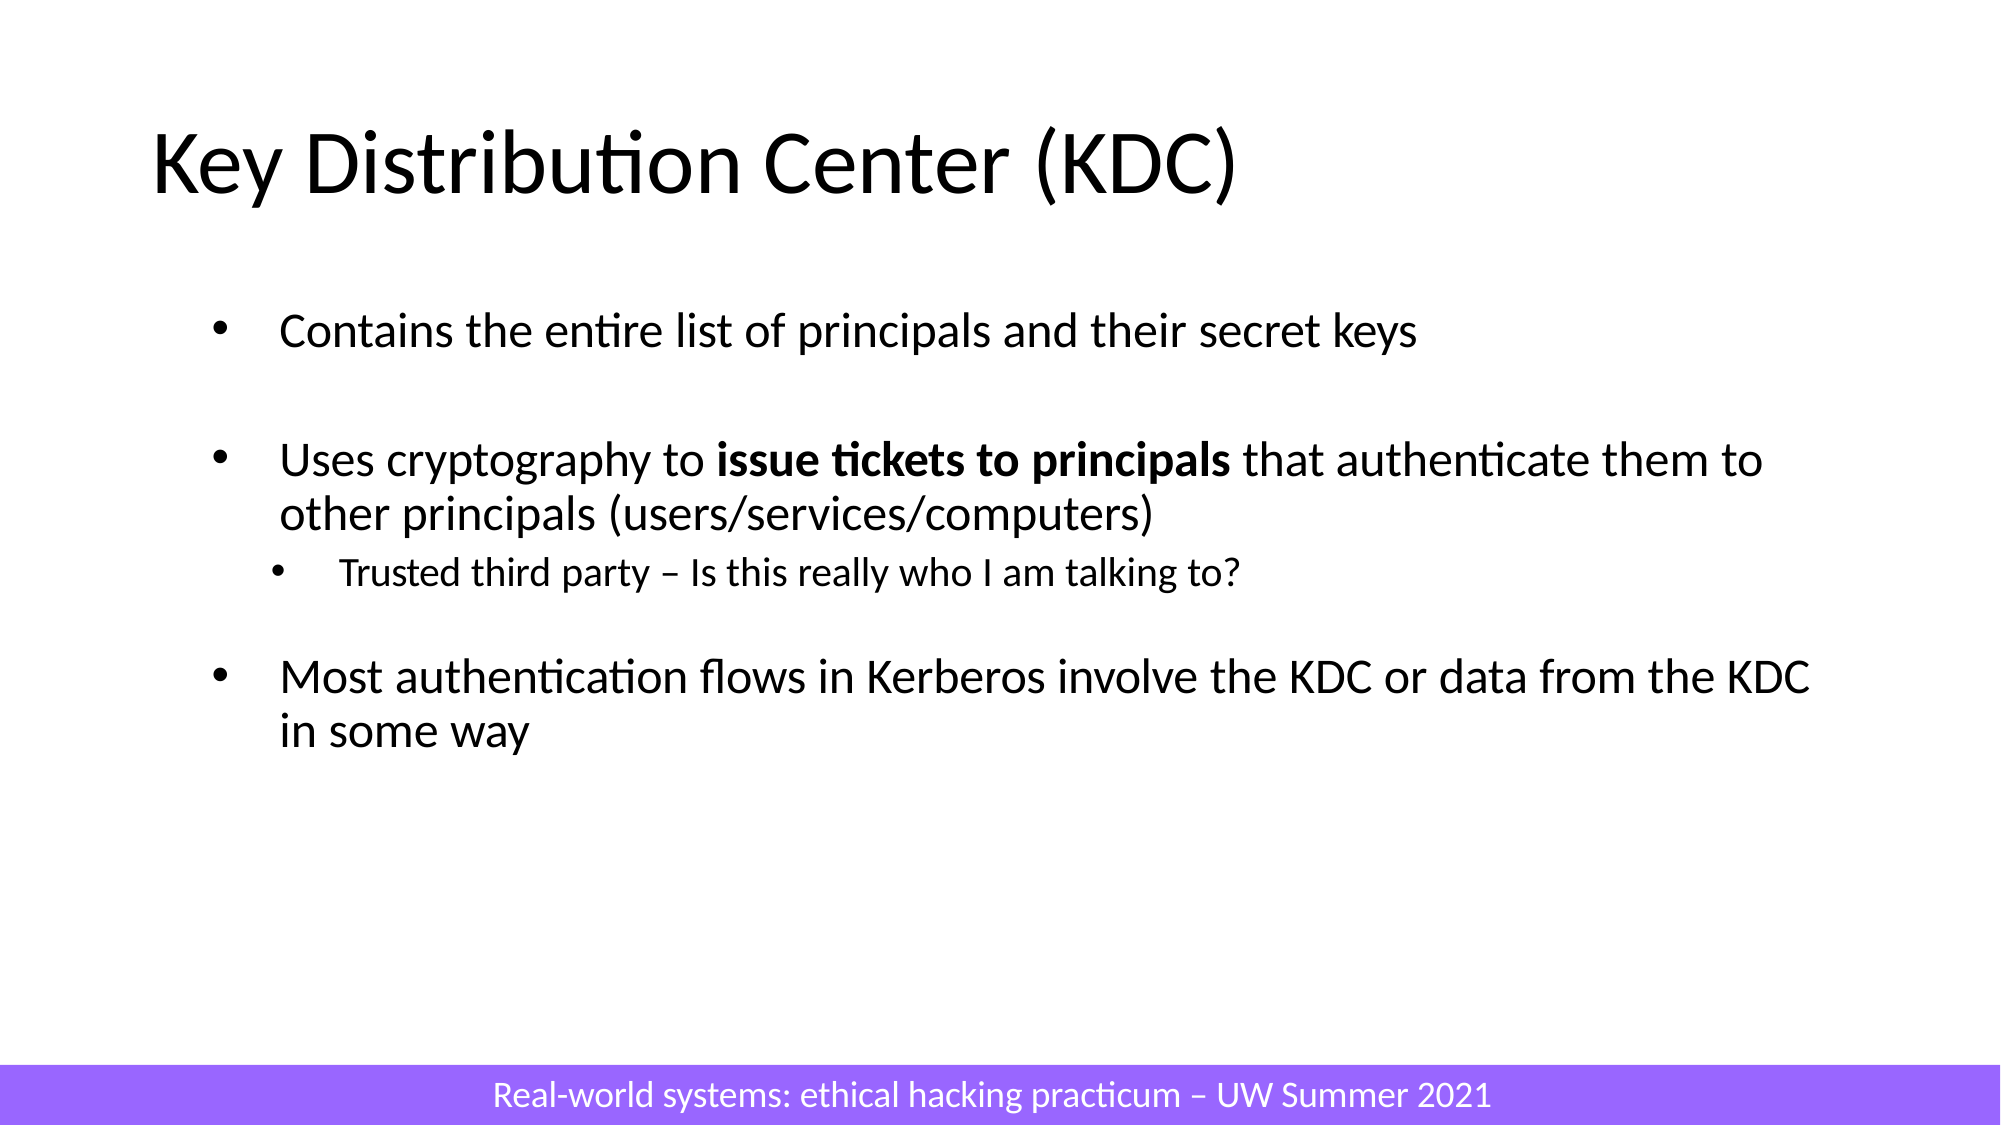

# Key Distribution Center (KDC)
Contains the entire list of principals and their secret keys

Uses cryptography to issue tickets to principals that authenticate them to  other principals (users/services/computers)
Trusted third party – Is this really who I am talking to?

Most authentication flows in Kerberos involve the KDC or data from the KDC  in some way
Real-world systems: ethical hacking practicum – UW Summer 2021